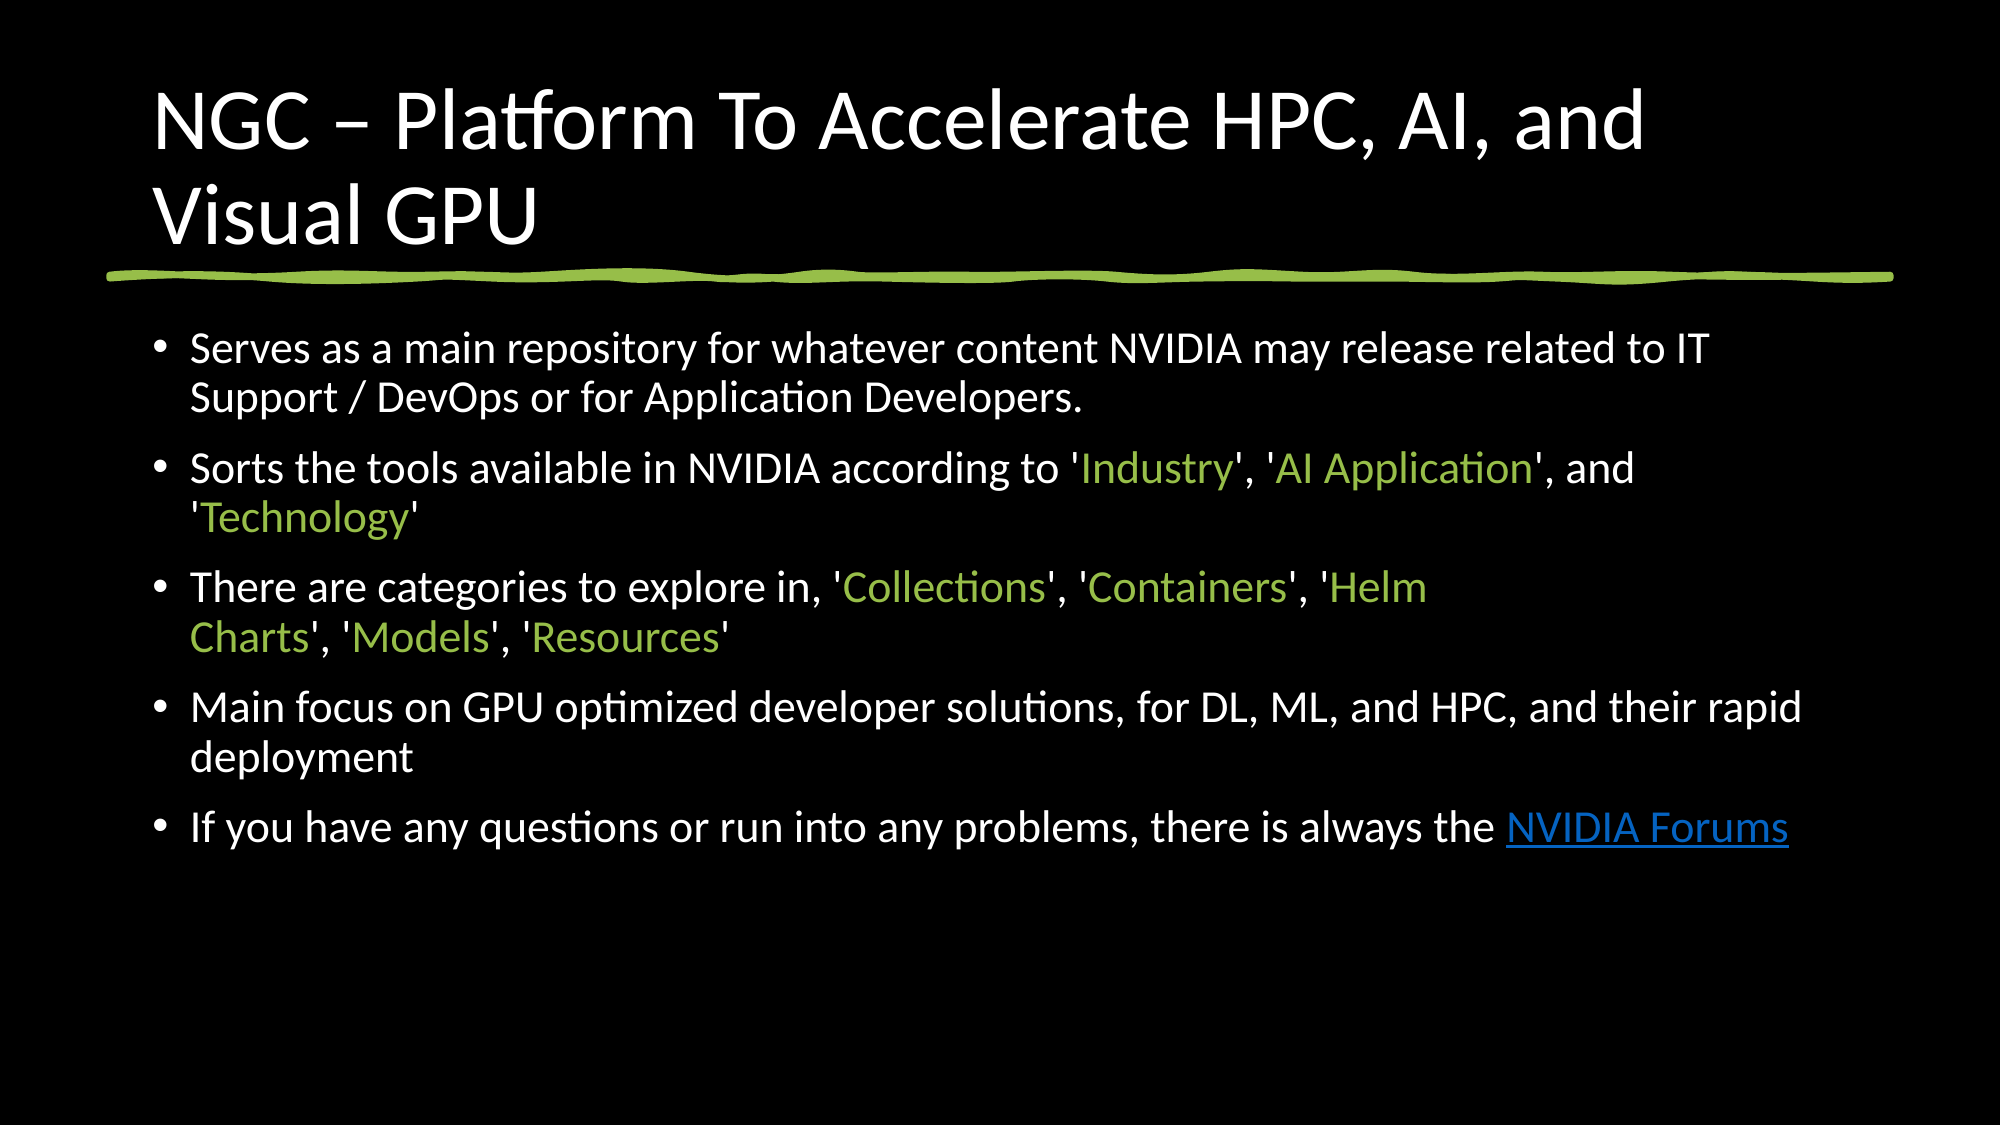

# NGC – Platform To Accelerate HPC, AI, and Visual GPU

Serves as a main repository for whatever content NVIDIA may release related to IT Support / DevOps or for Application Developers.
Sorts the tools available in NVIDIA according to 'Industry', 'AI Application', and 'Technology'
There are categories to explore in, 'Collections', 'Containers', 'Helm Charts', 'Models', 'Resources'
Main focus on GPU optimized developer solutions, for DL, ML, and HPC, and their rapid deployment
If you have any questions or run into any problems, there is always the NVIDIA Forums